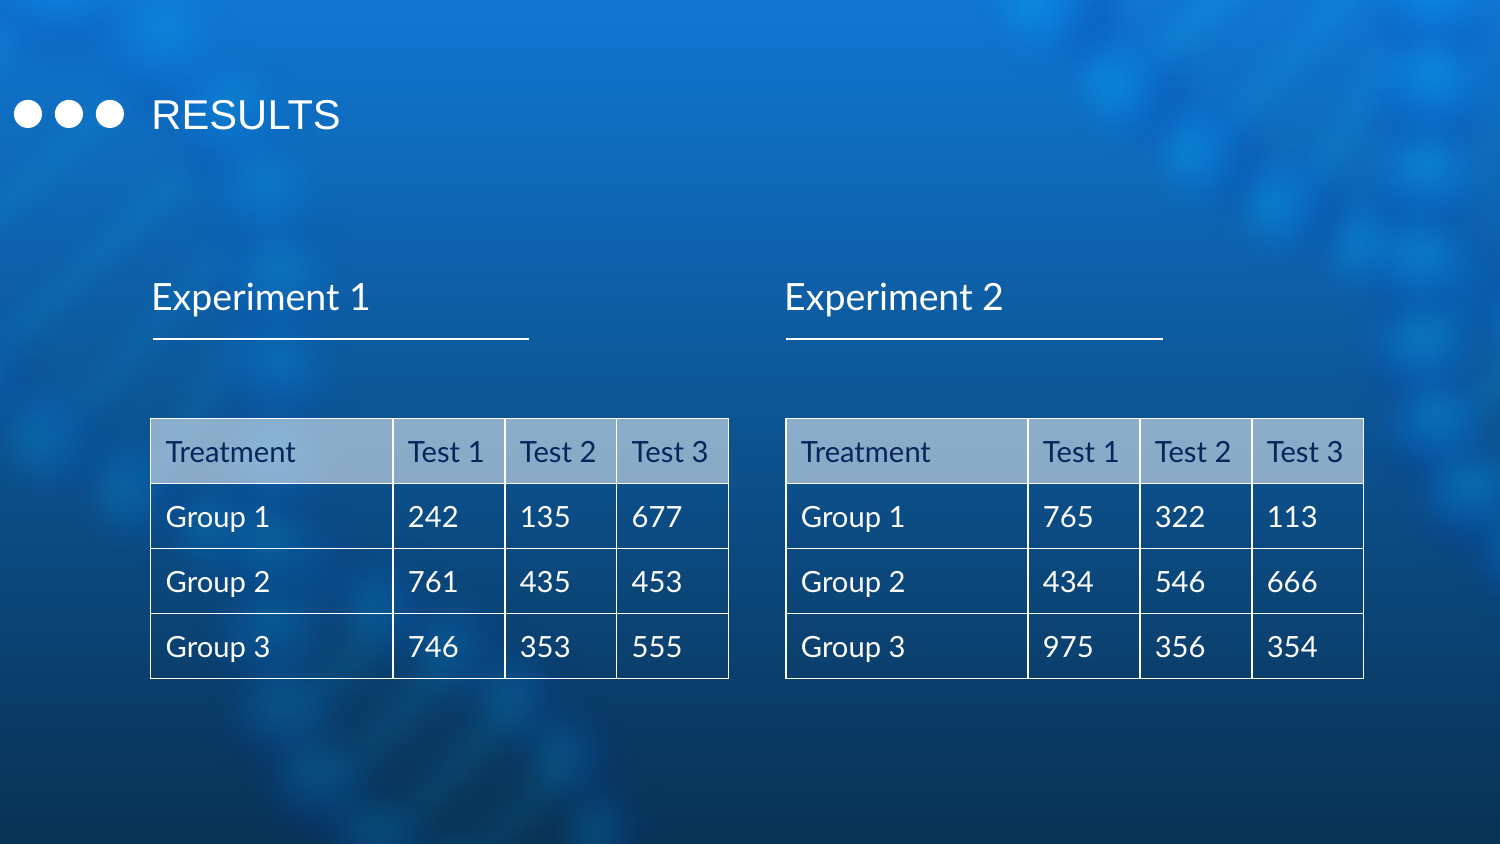

# RESULTS
Experiment 1
Experiment 2
| Treatment | Test 1 | Test 2 | Test 3 |
| --- | --- | --- | --- |
| Group 1 | 242 | 135 | 677 |
| Group 2 | 761 | 435 | 453 |
| Group 3 | 746 | 353 | 555 |
| Treatment | Test 1 | Test 2 | Test 3 |
| --- | --- | --- | --- |
| Group 1 | 765 | 322 | 113 |
| Group 2 | 434 | 546 | 666 |
| Group 3 | 975 | 356 | 354 |